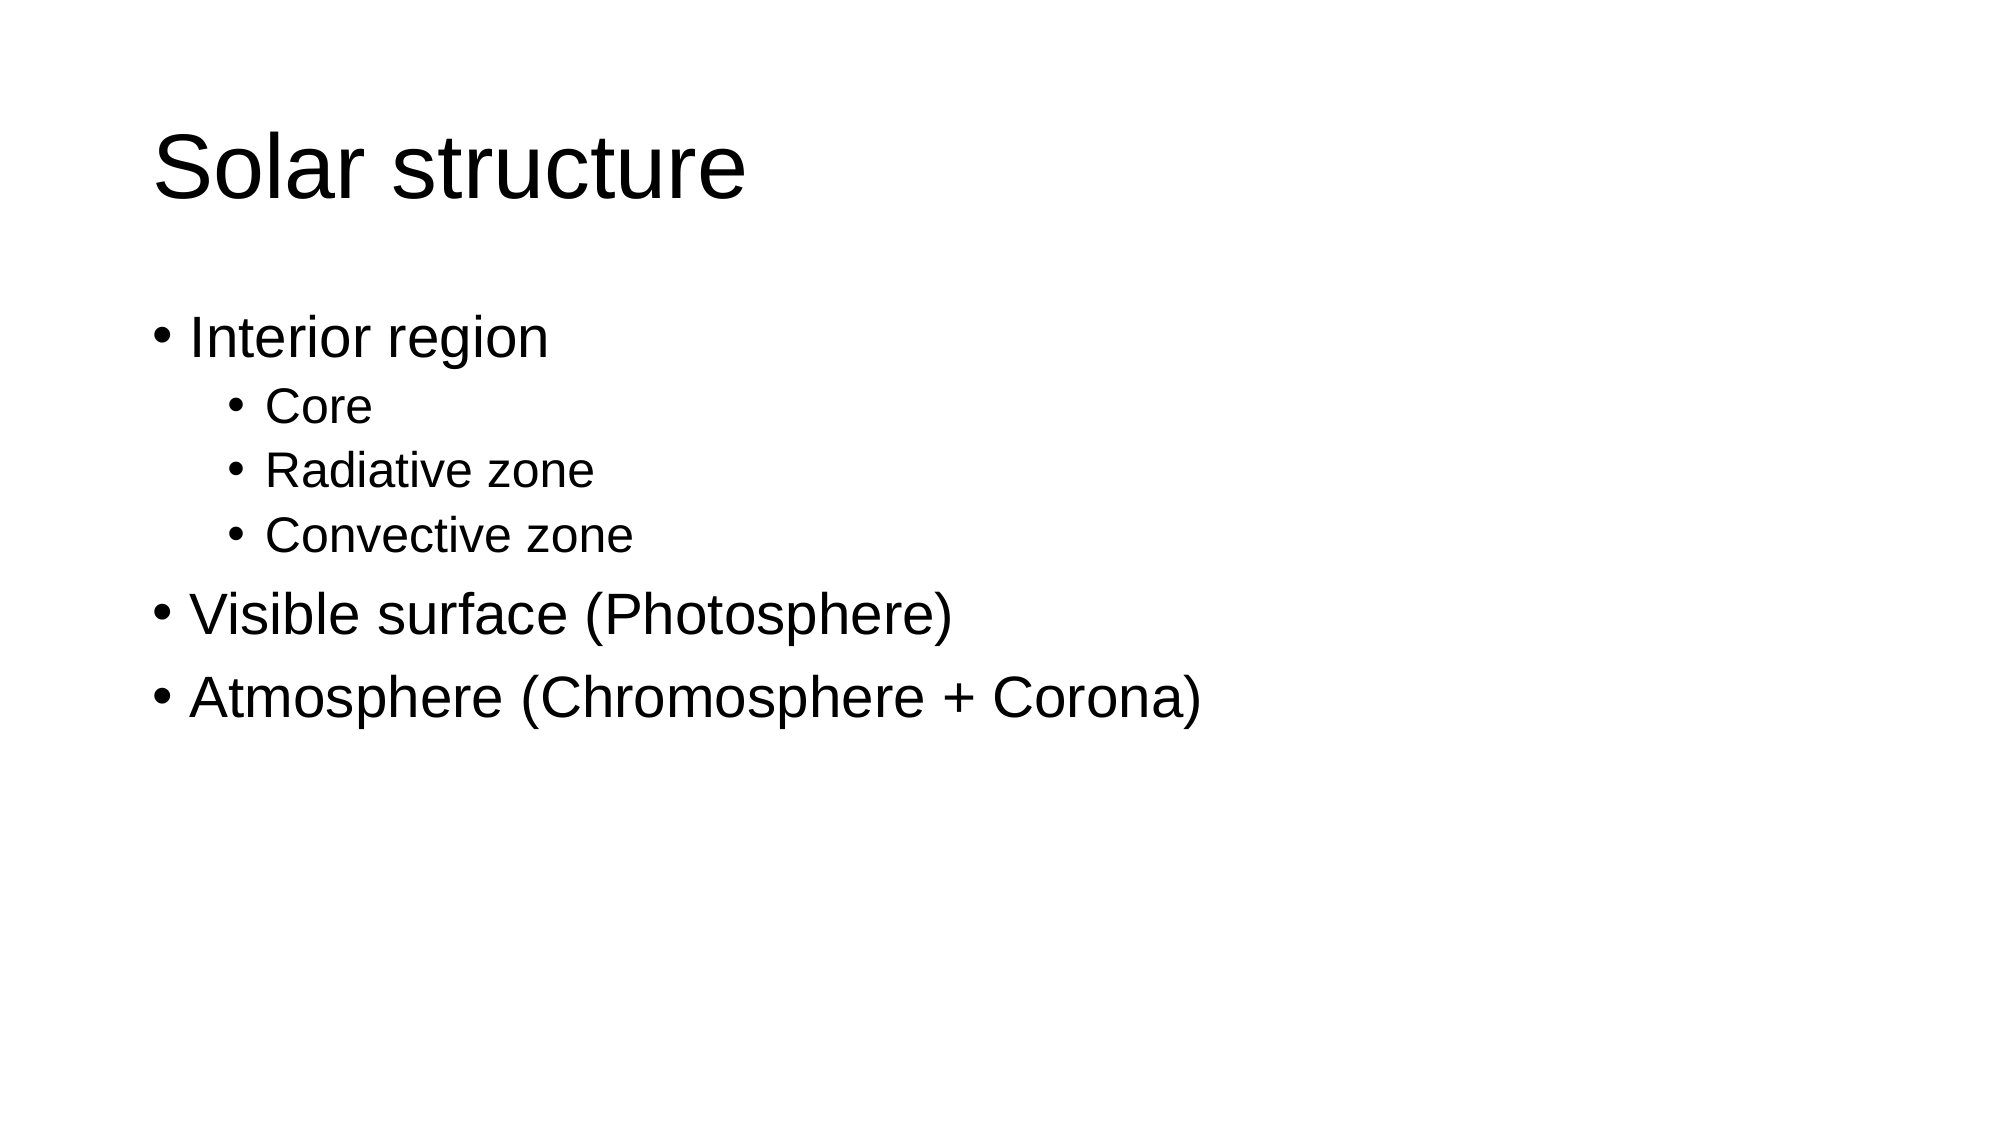

# Solar structure
Interior region
Core
Radiative zone
Convective zone
Visible surface (Photosphere)
Atmosphere (Chromosphere + Corona)